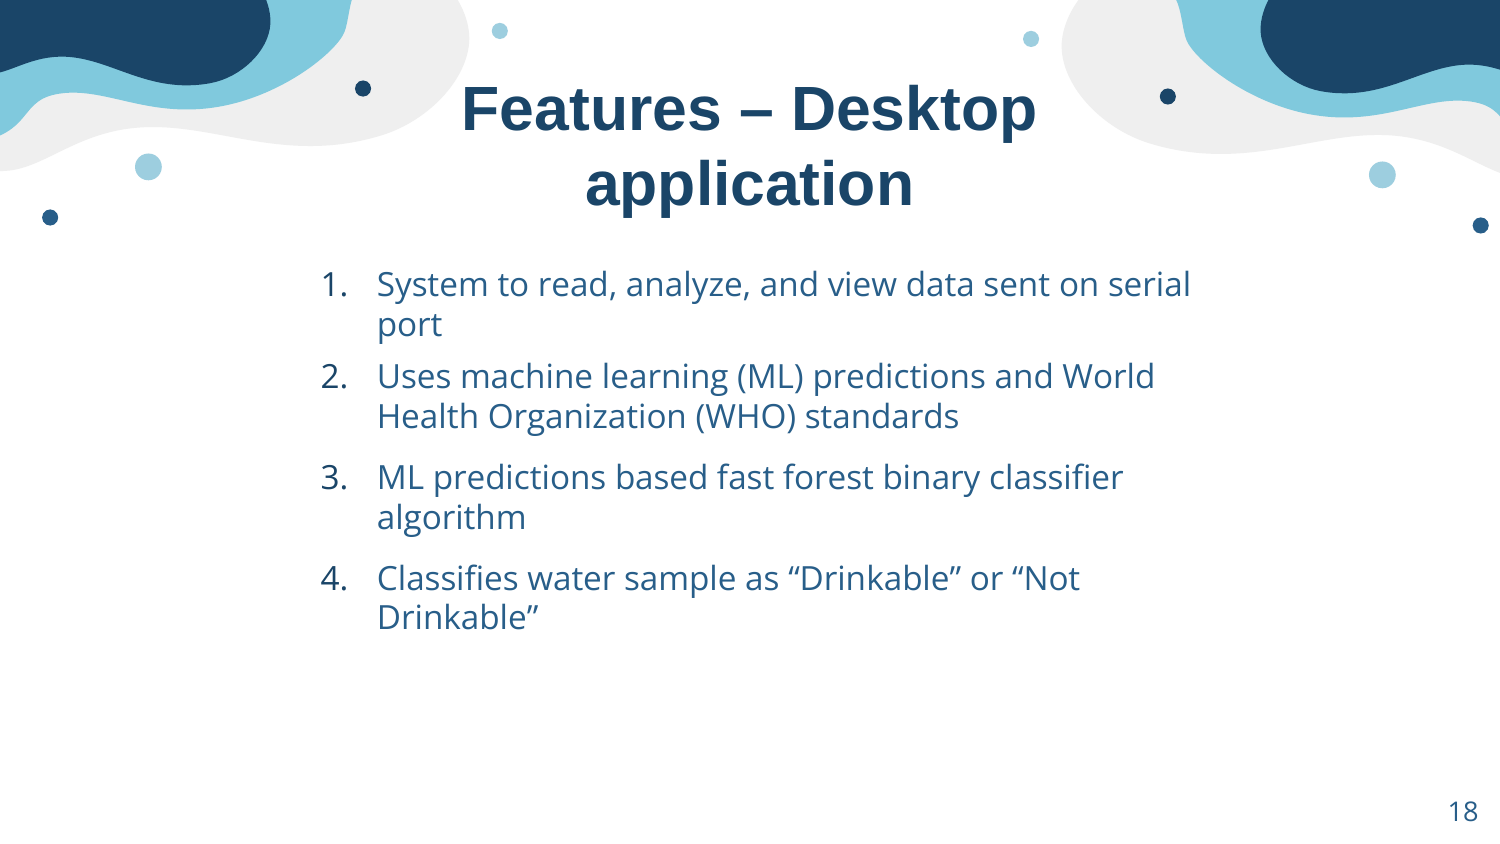

# Features – Desktop application
System to read, analyze, and view data sent on serial port
Uses machine learning (ML) predictions and World Health Organization (WHO) standards
ML predictions based fast forest binary classifier algorithm
Classifies water sample as “Drinkable” or “Not Drinkable”
18